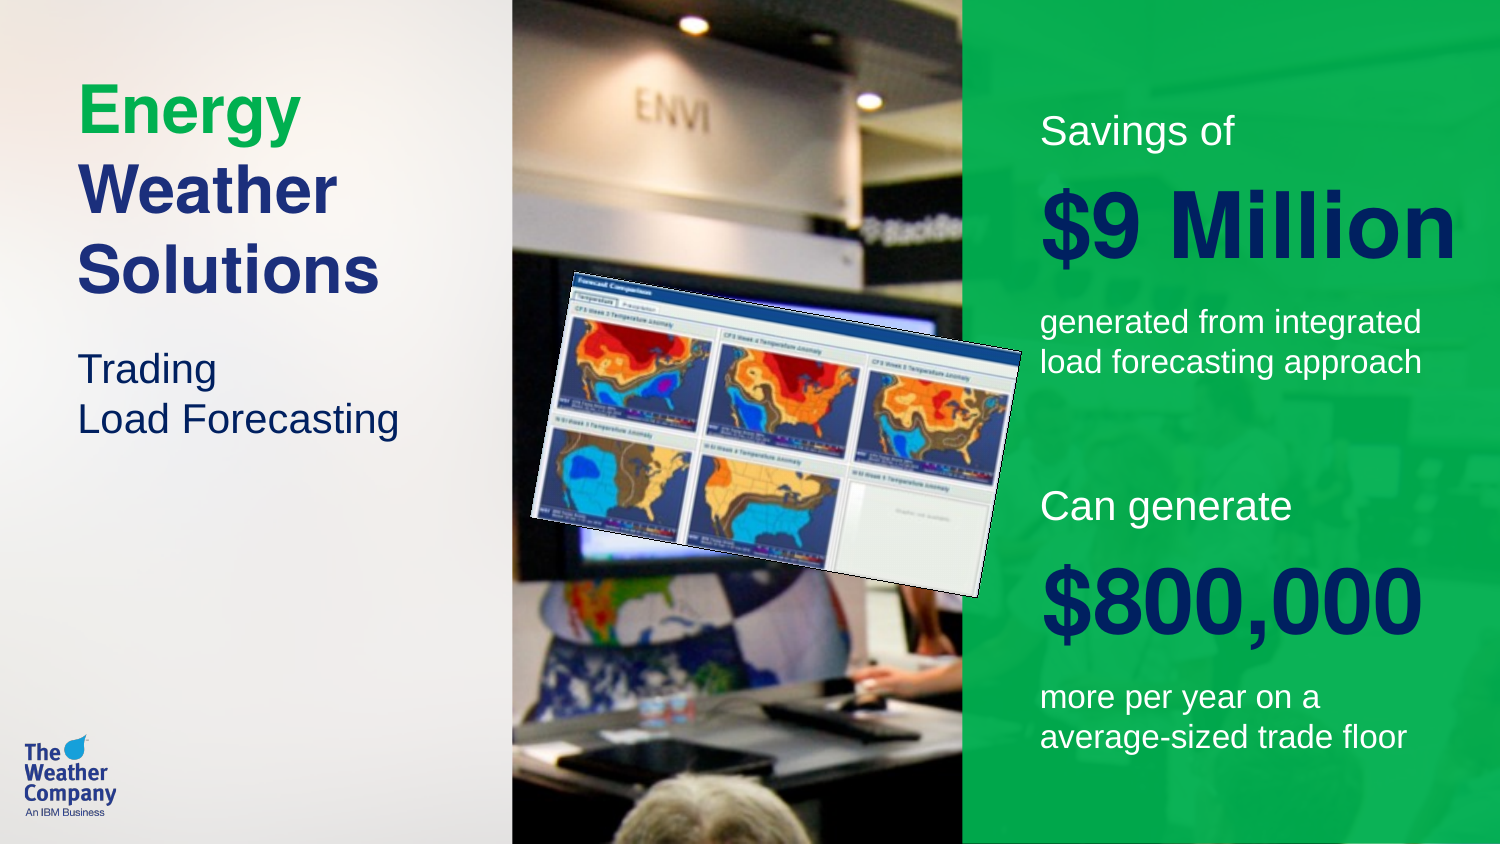

Energy
Weather Solutions
Savings of
$9 Million
generated from integrated load forecasting approach
Trading
Load Forecasting
Can generate
$800,000
more per year on a average-sized trade floor